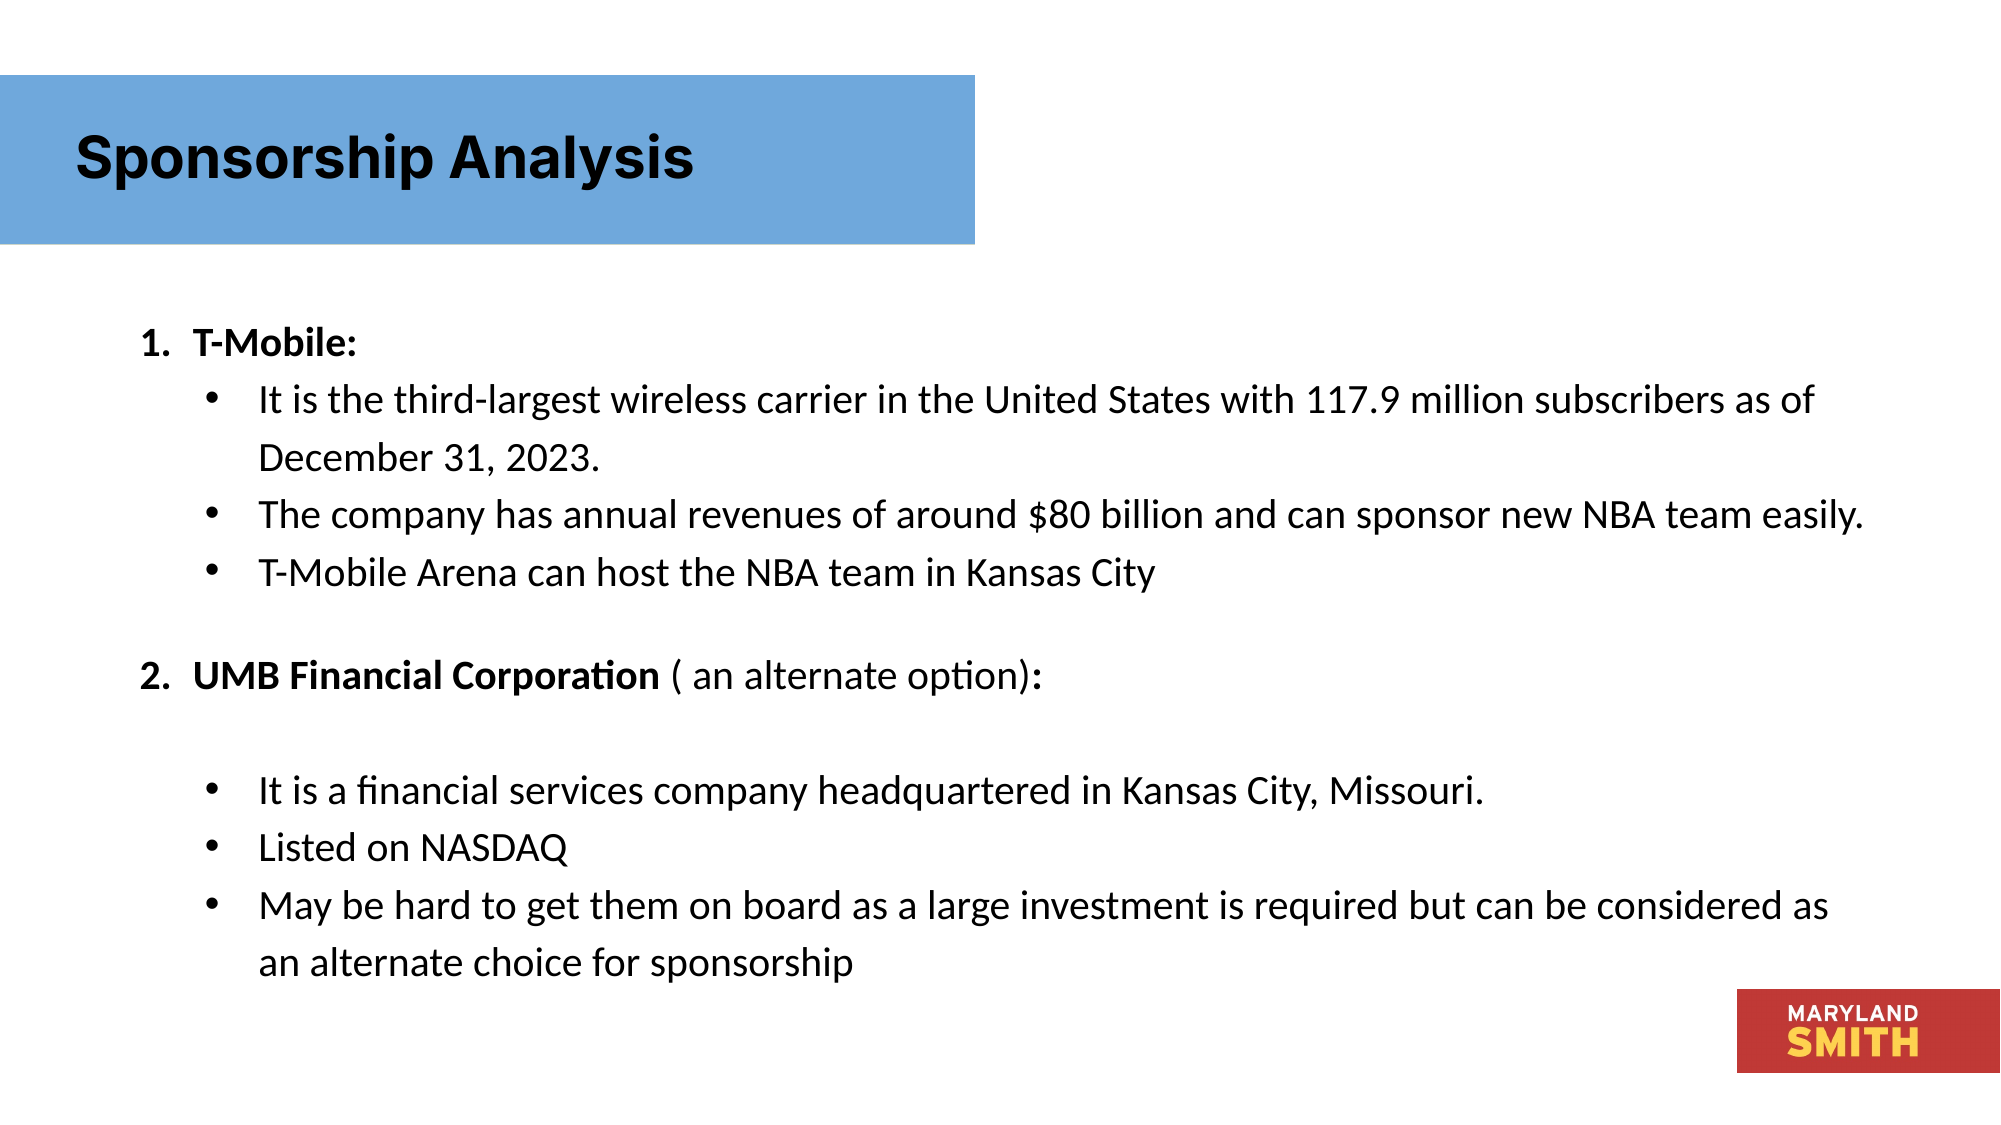

# Technical Analysis
Sponsorship Analysis
T-Mobile:
It is the third-largest wireless carrier in the United States with 117.9 million subscribers as of December 31, 2023.
The company has annual revenues of around $80 billion and can sponsor new NBA team easily.
T-Mobile Arena can host the NBA team in Kansas City
UMB Financial Corporation ( an alternate option):
It is a financial services company headquartered in Kansas City, Missouri.
Listed on NASDAQ
May be hard to get them on board as a large investment is required but can be considered as an alternate choice for sponsorship